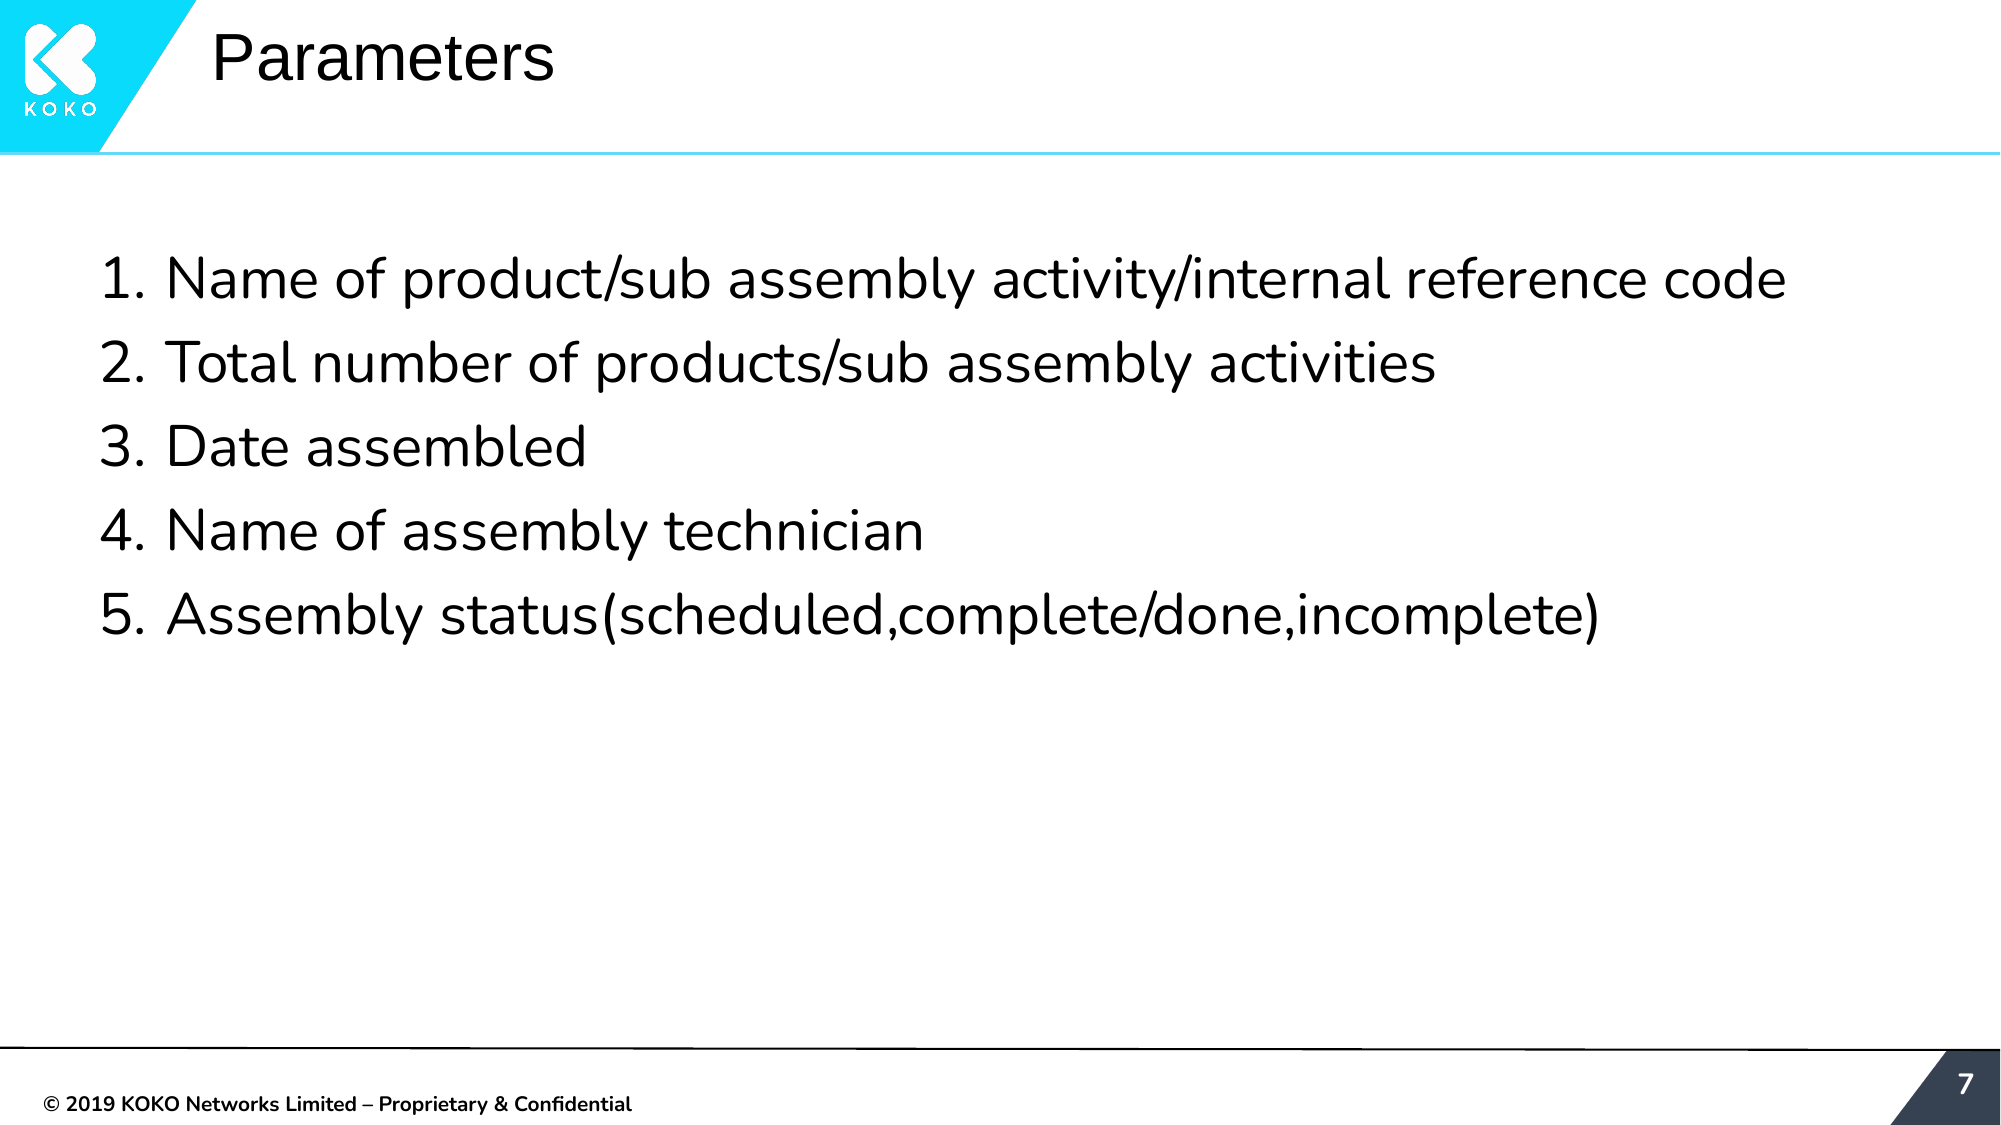

# Parameters
Name of product/sub assembly activity/internal reference code
Total number of products/sub assembly activities
Date assembled
Name of assembly technician
Assembly status(scheduled,complete/done,incomplete)

7